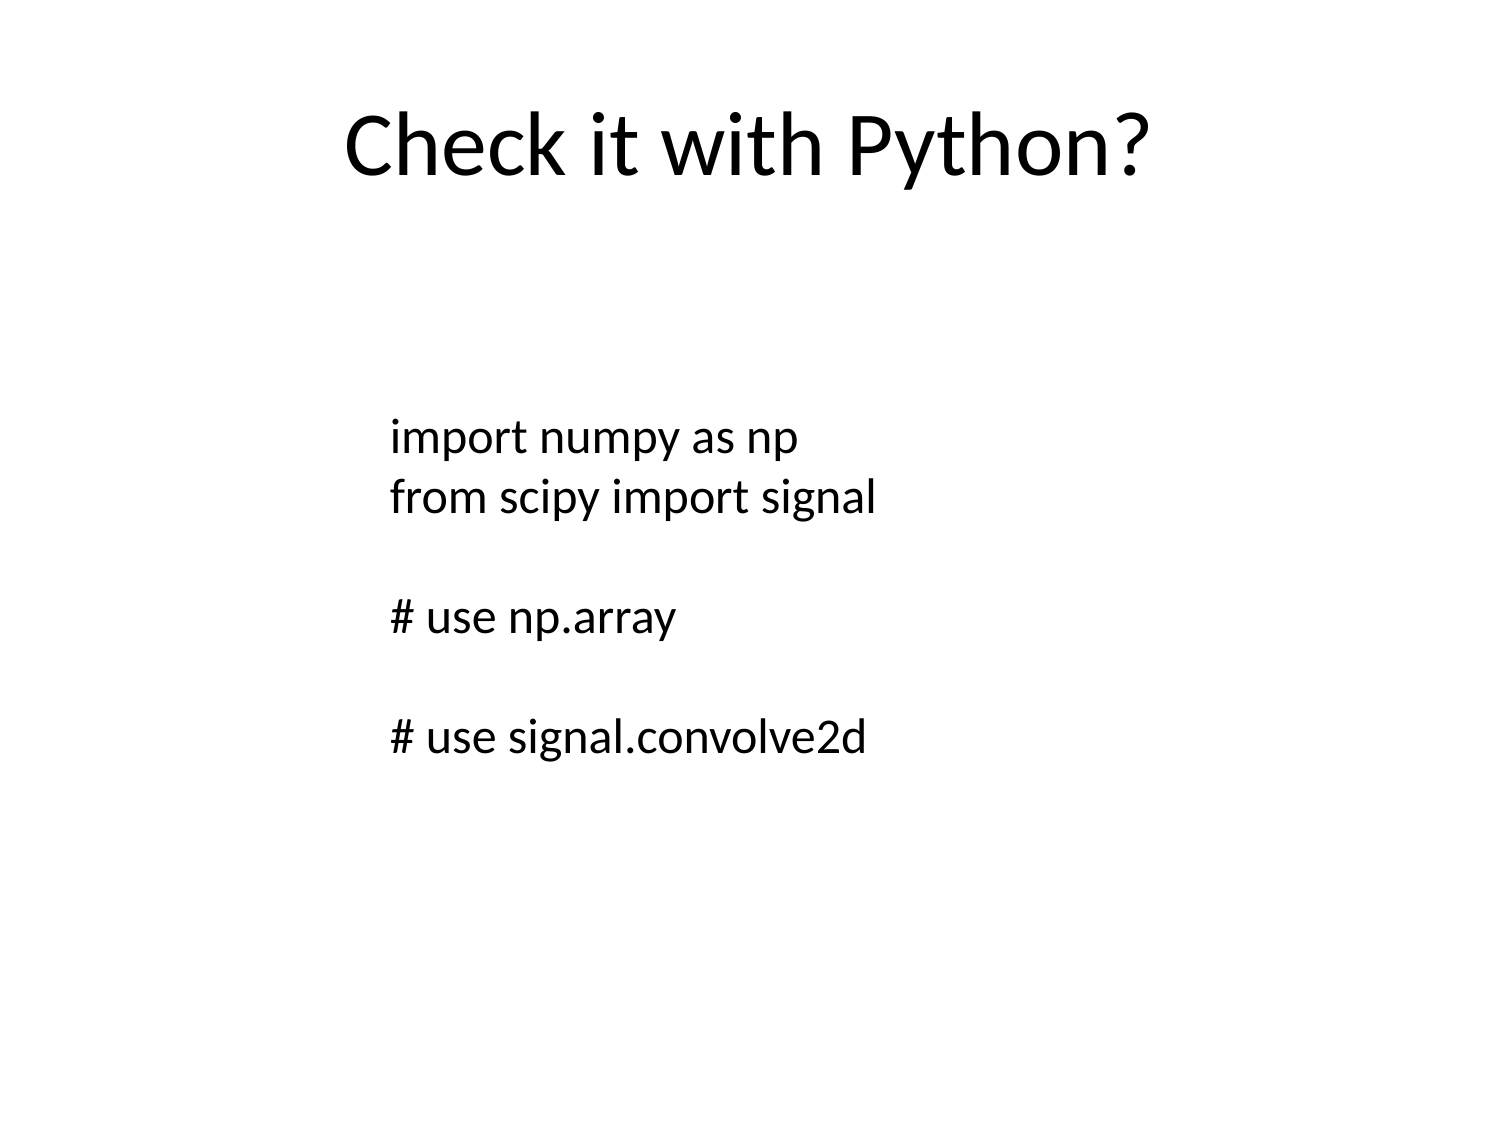

Check it with Python?
import numpy as np
from scipy import signal

# use np.array

# use signal.convolve2d